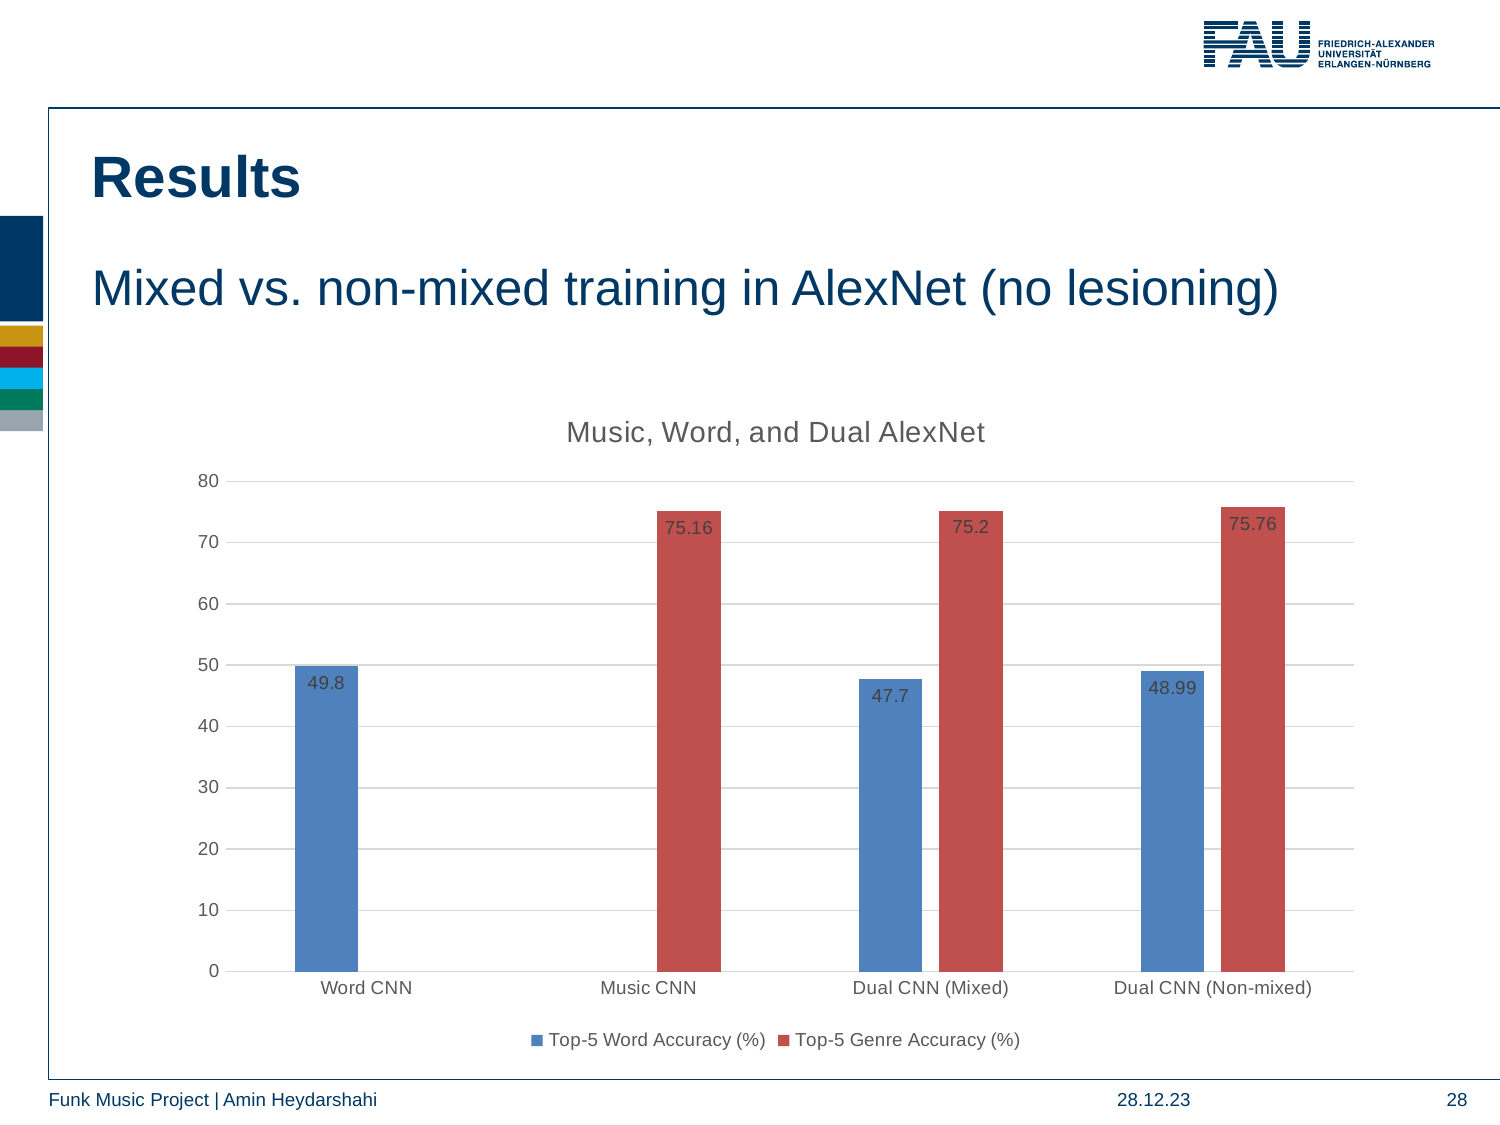

Results
Mixed vs. non-mixed training in AlexNet (no lesioning)

### Chart: Music, Word, and Dual AlexNet

| Category | Top-5 Word Accuracy (%) | Top-5 Genre Accuracy (%) |
|---|---|---|
| Word CNN | 49.8 | None |
| Music CNN | None | 75.16 |
| Dual CNN (Mixed) | 47.7 | 75.2 |
| Dual CNN (Non-mixed) | 48.99 | 75.76 |
28.12.23
28
Funk Music Project | Amin Heydarshahi